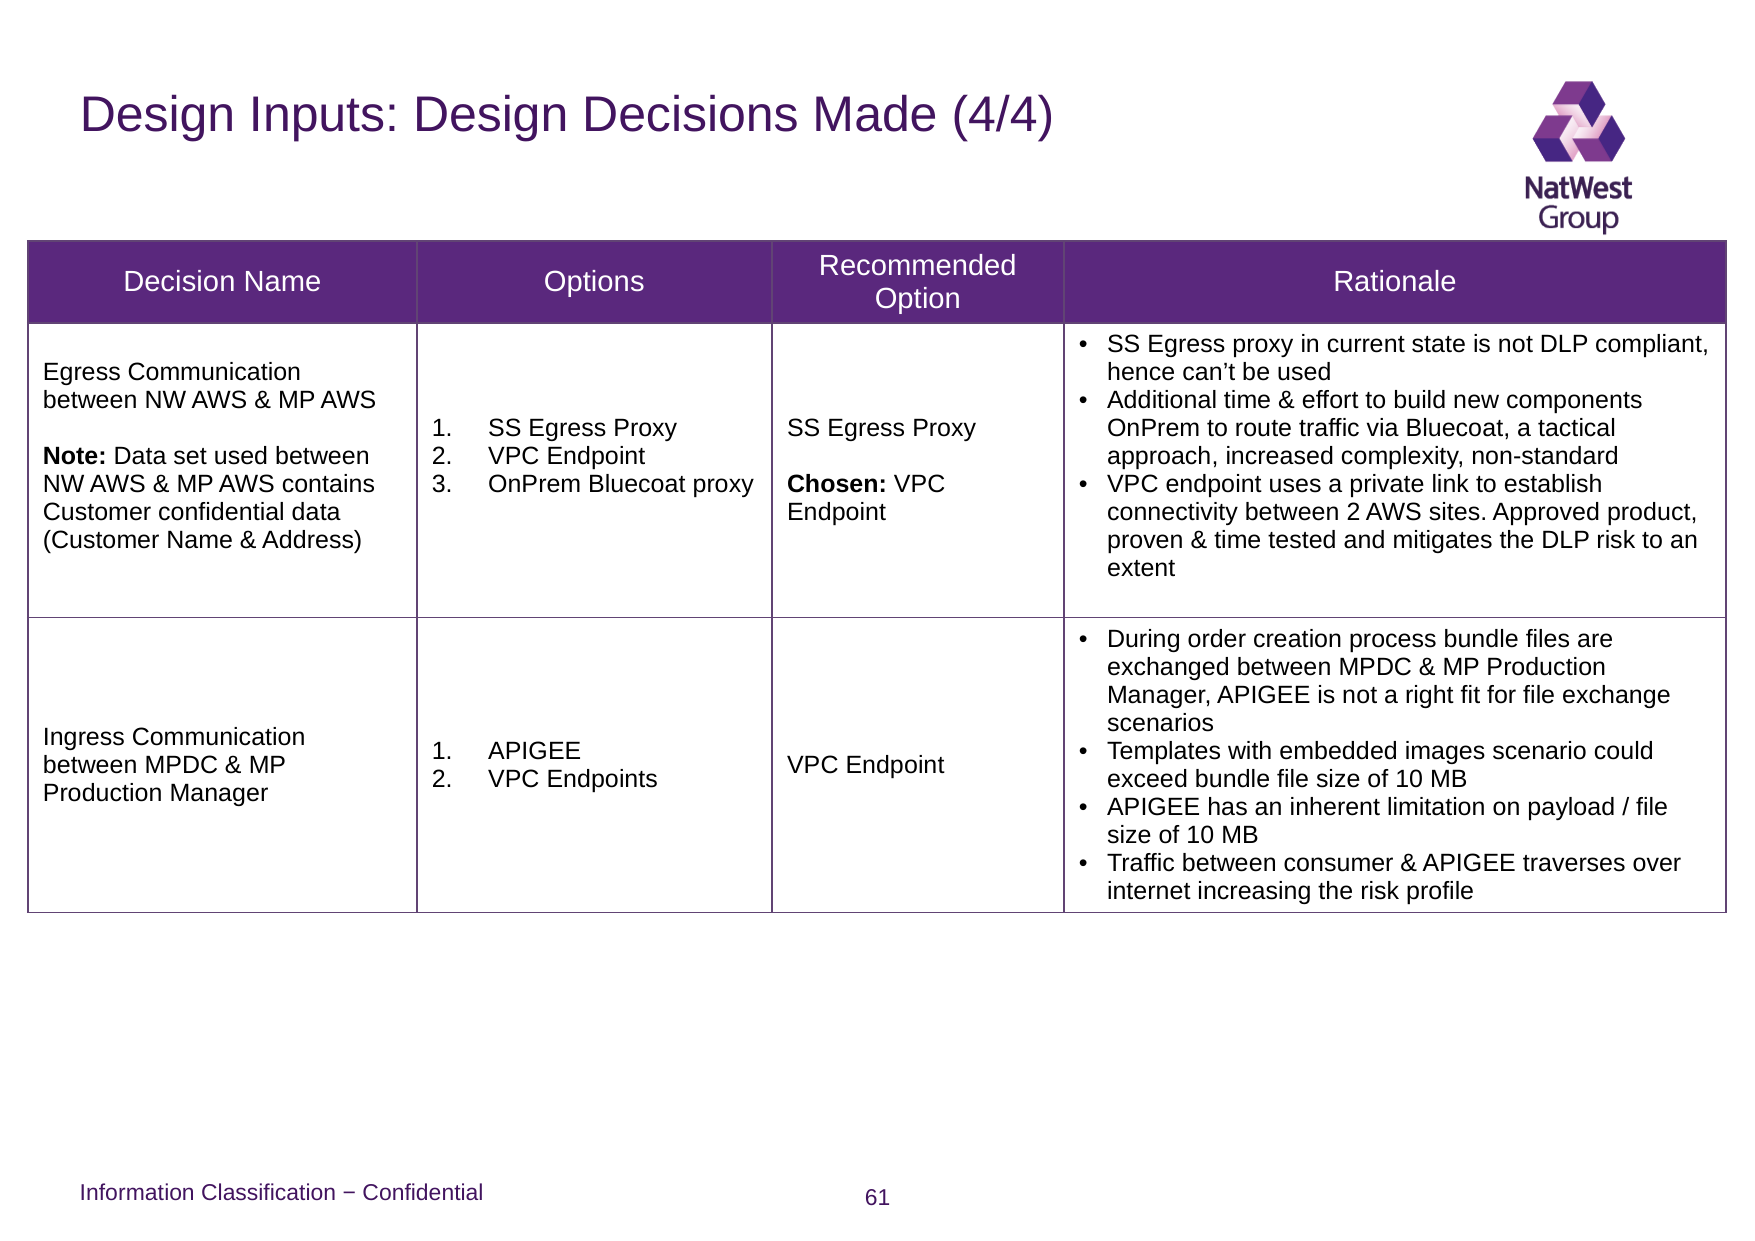

# Design Inputs: Design Decisions Made (4/4)
| Decision Name | Options | Recommended Option | Rationale |
| --- | --- | --- | --- |
| Egress Communication between NW AWS & MP AWS Note: Data set used between NW AWS & MP AWS contains Customer confidential data (Customer Name & Address) | SS Egress Proxy VPC Endpoint OnPrem Bluecoat proxy | SS Egress Proxy Chosen: VPC Endpoint | SS Egress proxy in current state is not DLP compliant, hence can’t be used Additional time & effort to build new components OnPrem to route traffic via Bluecoat, a tactical approach, increased complexity, non-standard VPC endpoint uses a private link to establish connectivity between 2 AWS sites. Approved product, proven & time tested and mitigates the DLP risk to an extent |
| Ingress Communication between MPDC & MP Production Manager | APIGEE VPC Endpoints | VPC Endpoint | During order creation process bundle files are exchanged between MPDC & MP Production Manager, APIGEE is not a right fit for file exchange scenarios Templates with embedded images scenario could exceed bundle file size of 10 MB APIGEE has an inherent limitation on payload / file size of 10 MB Traffic between consumer & APIGEE traverses over internet increasing the risk profile |
61